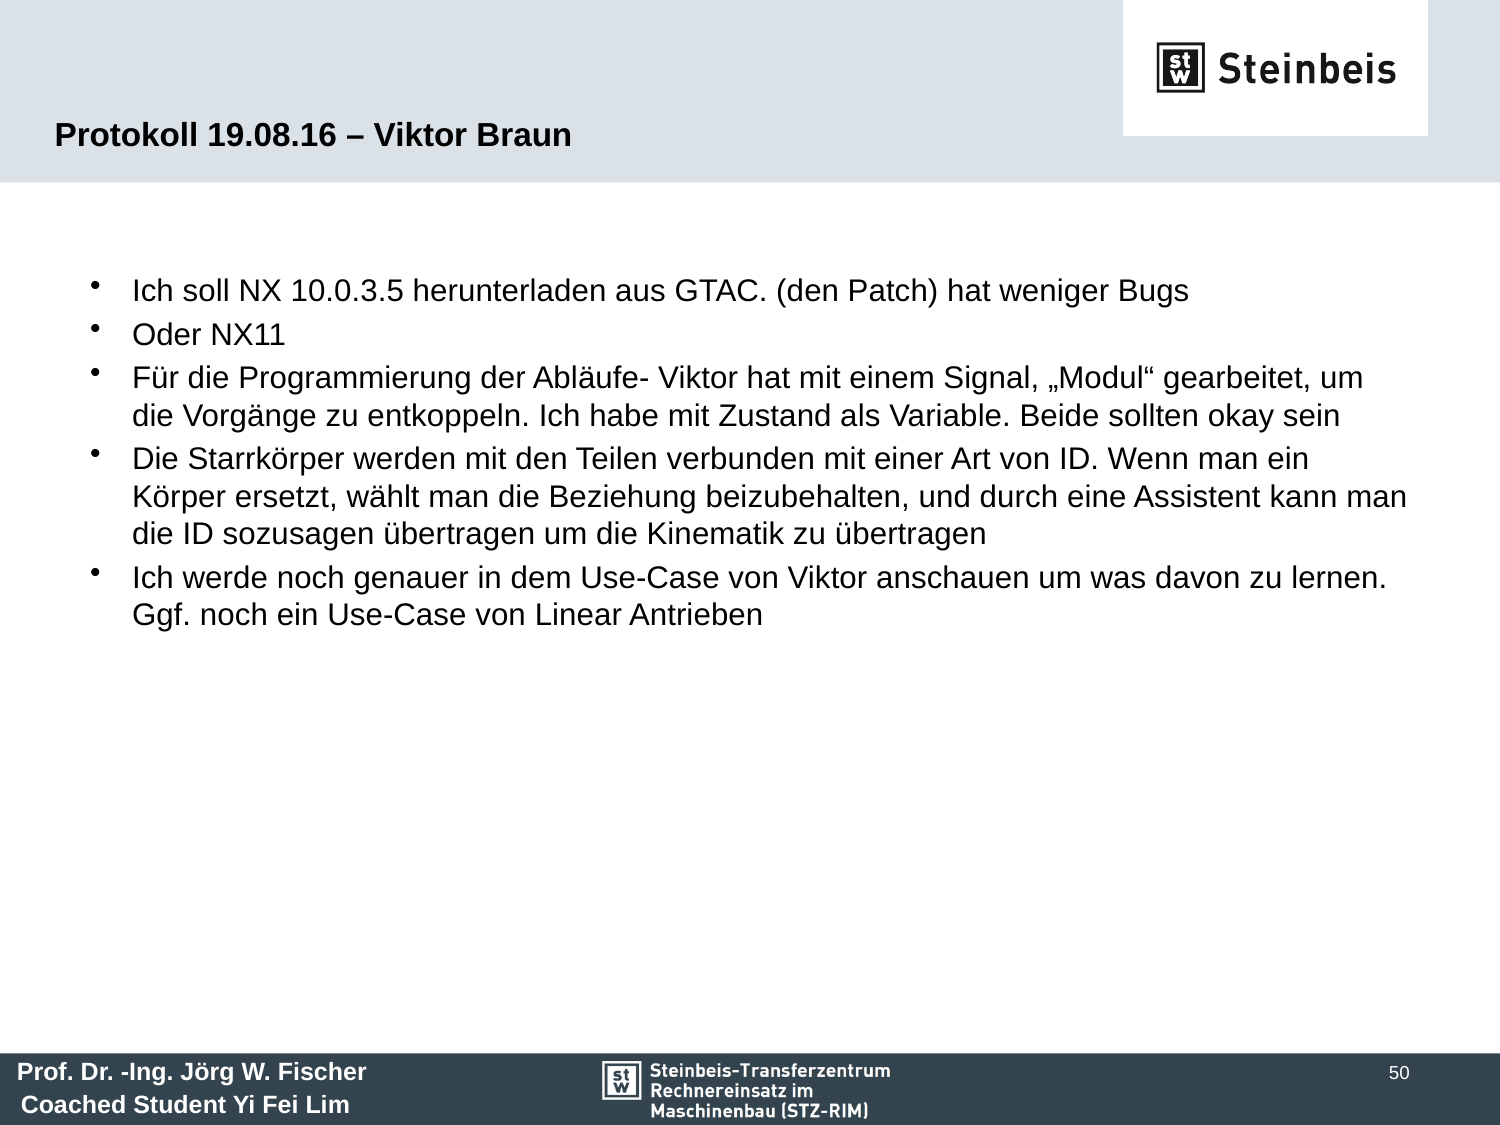

# Protokoll 19.08.16 – Viktor Braun
Ich soll NX 10.0.3.5 herunterladen aus GTAC. (den Patch) hat weniger Bugs
Oder NX11
Für die Programmierung der Abläufe- Viktor hat mit einem Signal, „Modul“ gearbeitet, um die Vorgänge zu entkoppeln. Ich habe mit Zustand als Variable. Beide sollten okay sein
Die Starrkörper werden mit den Teilen verbunden mit einer Art von ID. Wenn man ein Körper ersetzt, wählt man die Beziehung beizubehalten, und durch eine Assistent kann man die ID sozusagen übertragen um die Kinematik zu übertragen
Ich werde noch genauer in dem Use-Case von Viktor anschauen um was davon zu lernen. Ggf. noch ein Use-Case von Linear Antrieben

50